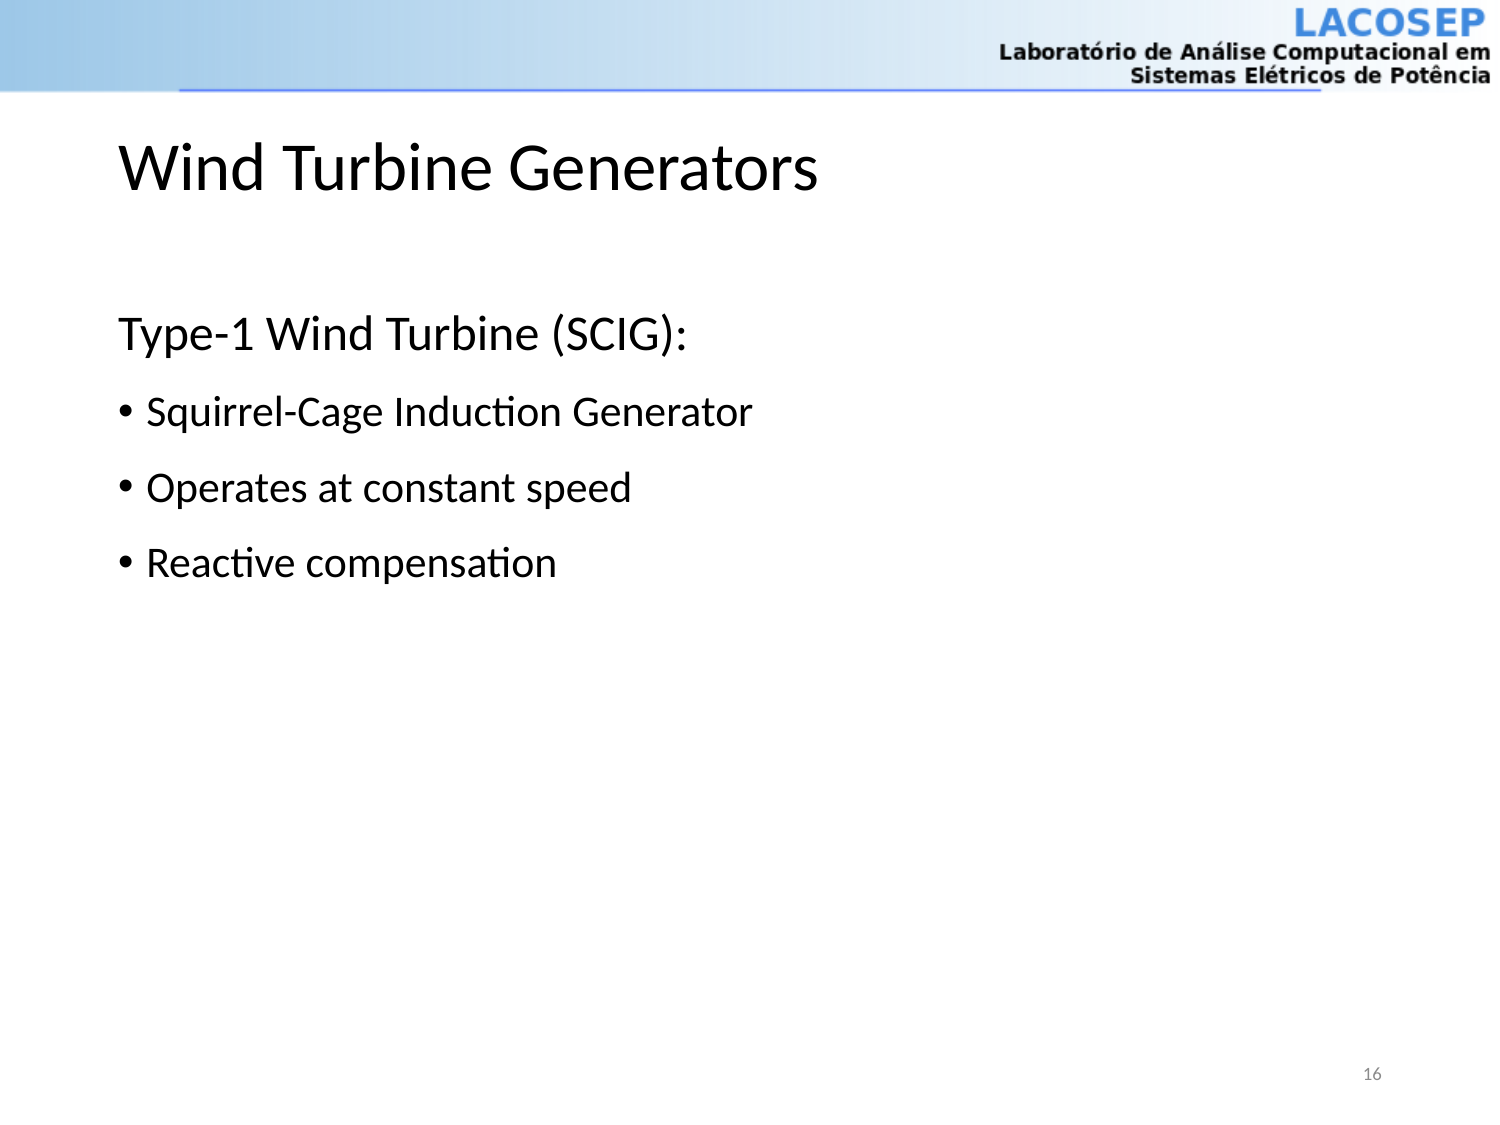

# Wind Turbine Generators
Type-1 Wind Turbine (SCIG):
Squirrel-Cage Induction Generator
Operates at constant speed
Reactive compensation
16